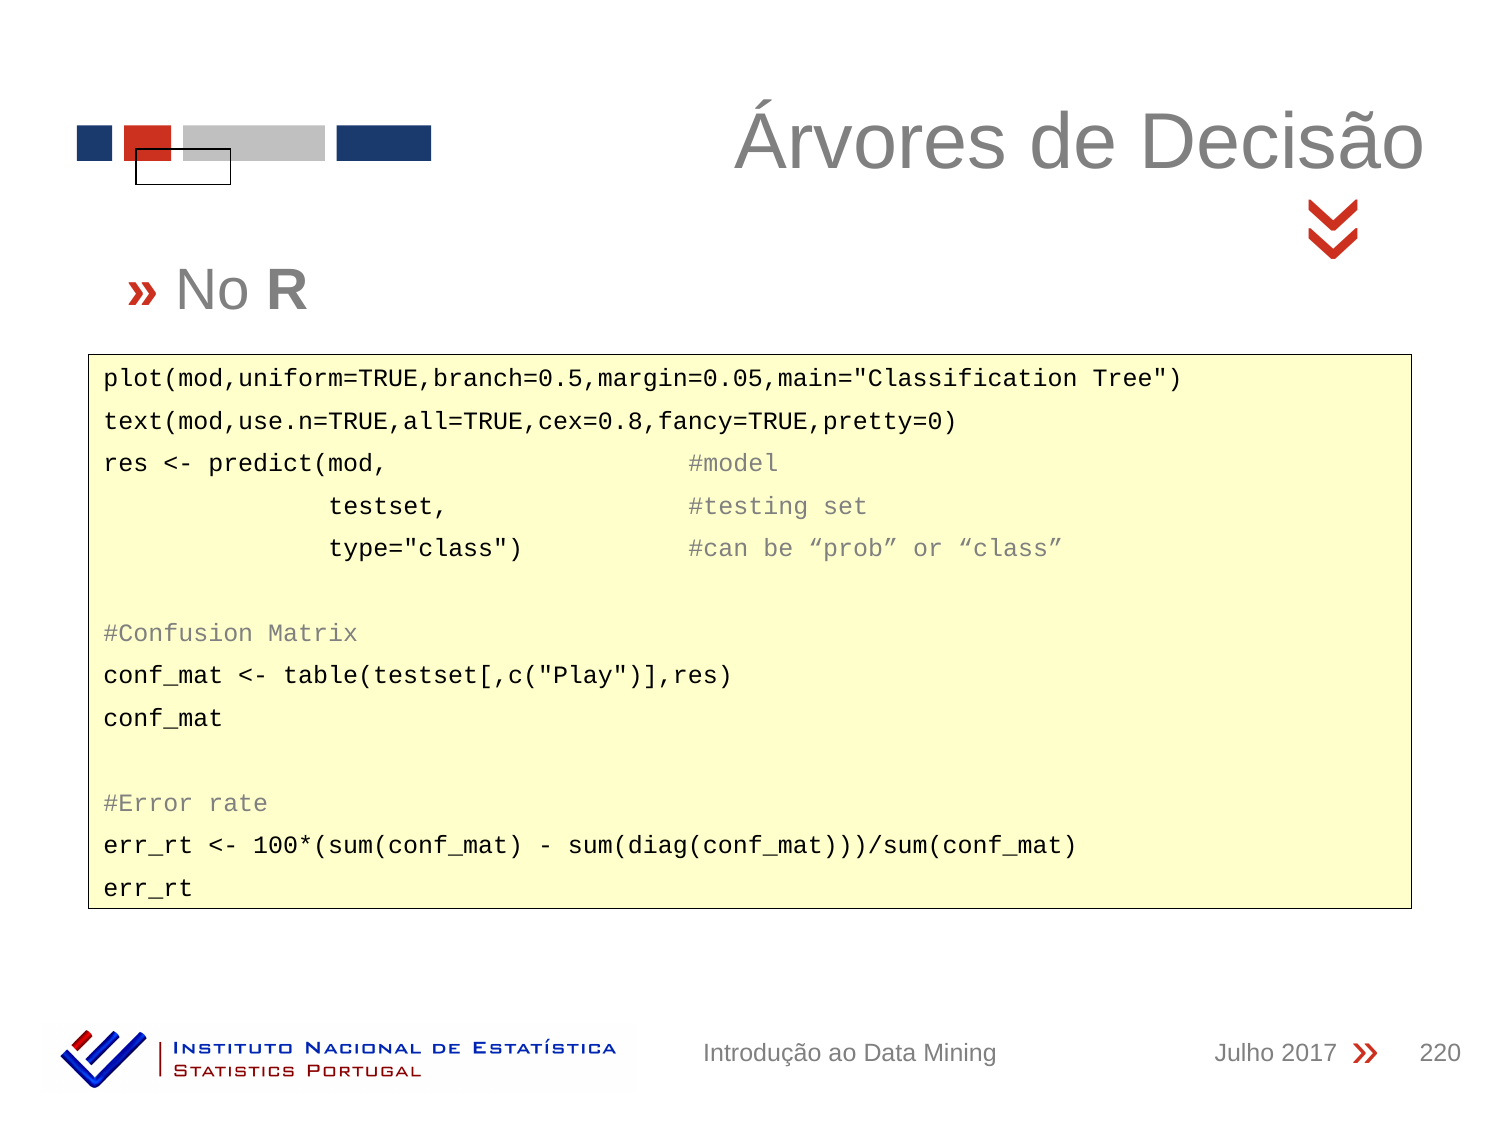

Árvores de Decisão
«
» No R
plot(mod,uniform=TRUE,branch=0.5,margin=0.05,main="Classification Tree")
text(mod,use.n=TRUE,all=TRUE,cex=0.8,fancy=TRUE,pretty=0)
res <- predict(mod,                    #model
               testset,                #testing set
               type="class")           #can be “prob” or “class”

#Confusion Matrix
conf_mat <- table(testset[,c("Play")],res)
conf_mat

#Error rate
err_rt <- 100*(sum(conf_mat) - sum(diag(conf_mat)))/sum(conf_mat)
err_rt
Introdução ao Data Mining
Julho 2017
220
«